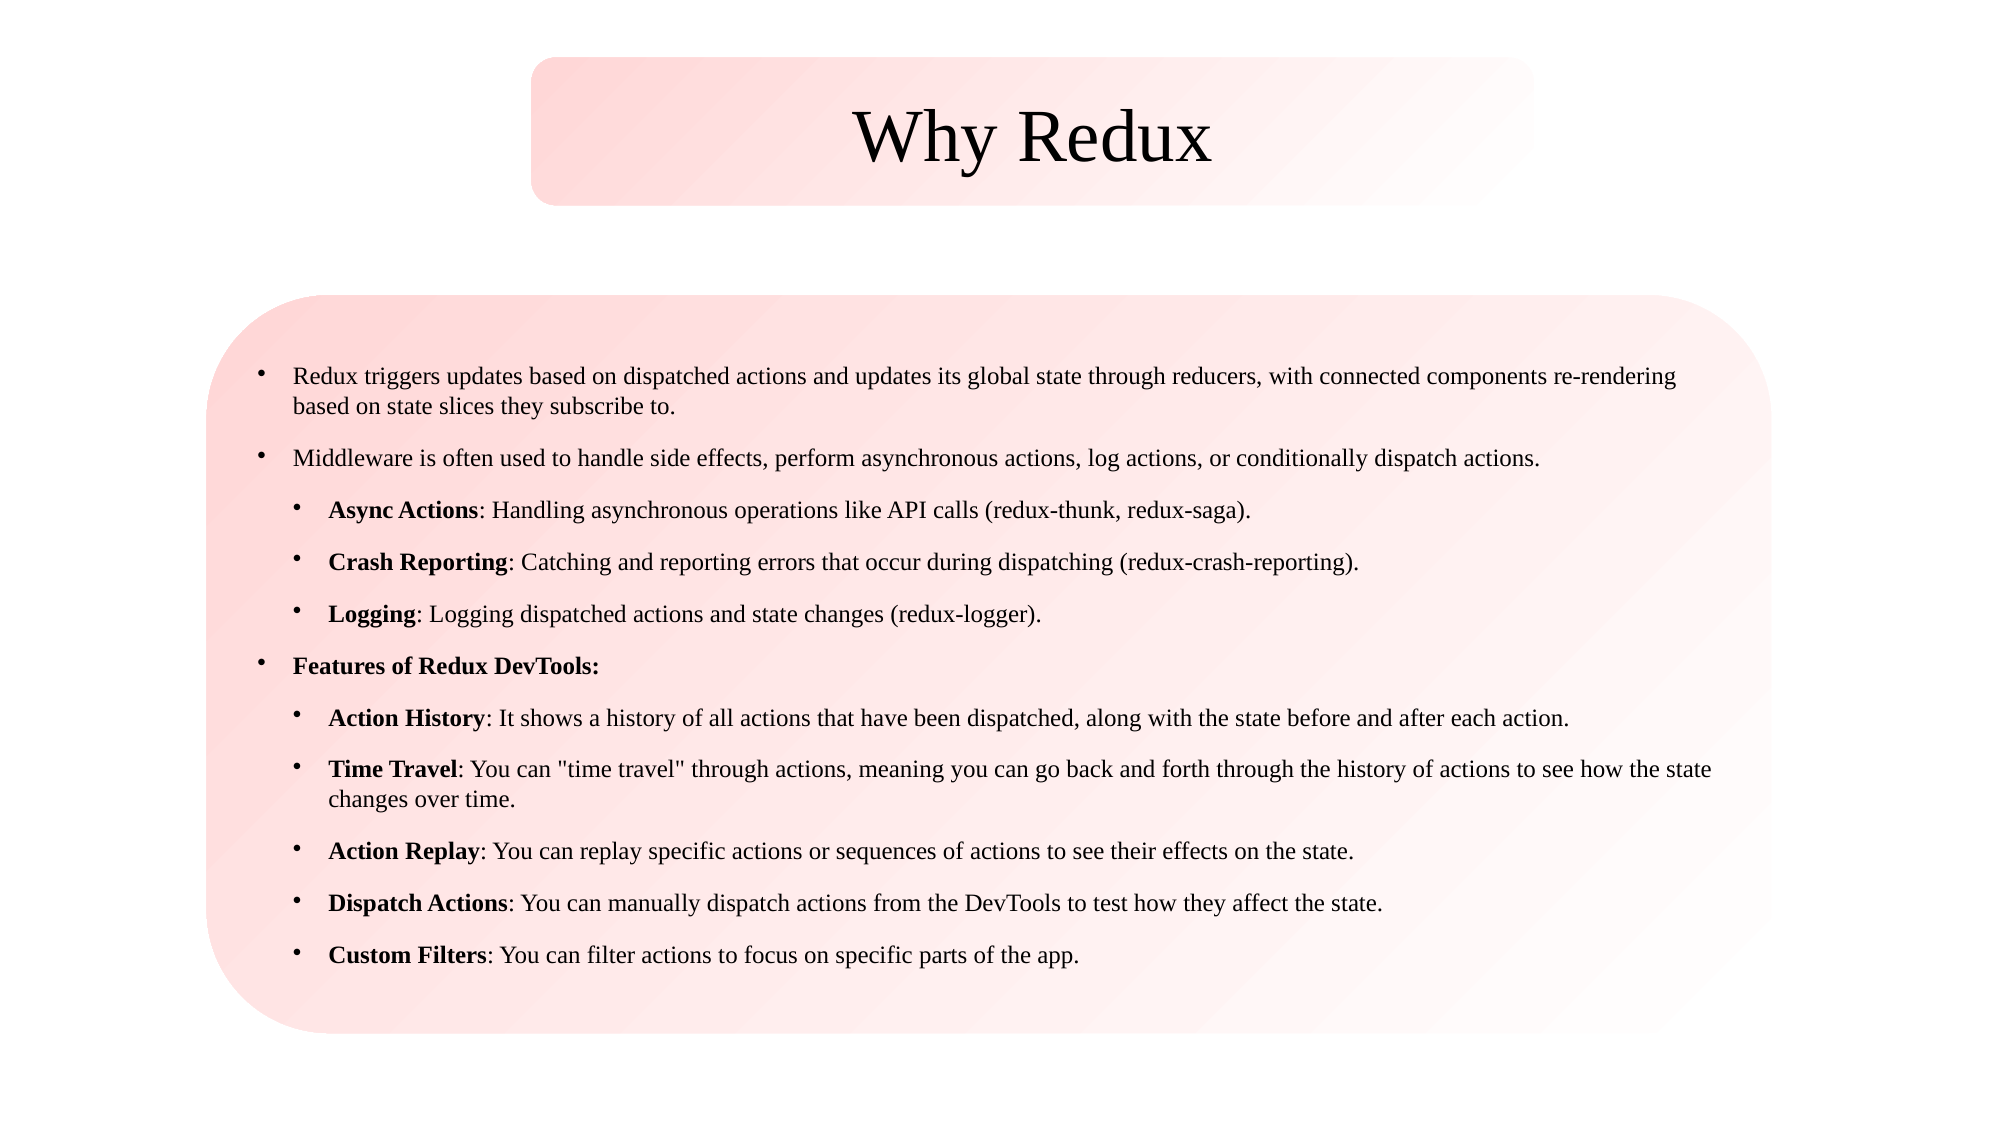

Why Redux
Redux triggers updates based on dispatched actions and updates its global state through reducers, with connected components re-rendering based on state slices they subscribe to.
Middleware is often used to handle side effects, perform asynchronous actions, log actions, or conditionally dispatch actions.
Async Actions: Handling asynchronous operations like API calls (redux-thunk, redux-saga).
Crash Reporting: Catching and reporting errors that occur during dispatching (redux-crash-reporting).
Logging: Logging dispatched actions and state changes (redux-logger).
Features of Redux DevTools:
Action History: It shows a history of all actions that have been dispatched, along with the state before and after each action.
Time Travel: You can "time travel" through actions, meaning you can go back and forth through the history of actions to see how the state changes over time.
Action Replay: You can replay specific actions or sequences of actions to see their effects on the state.
Dispatch Actions: You can manually dispatch actions from the DevTools to test how they affect the state.
Custom Filters: You can filter actions to focus on specific parts of the app.